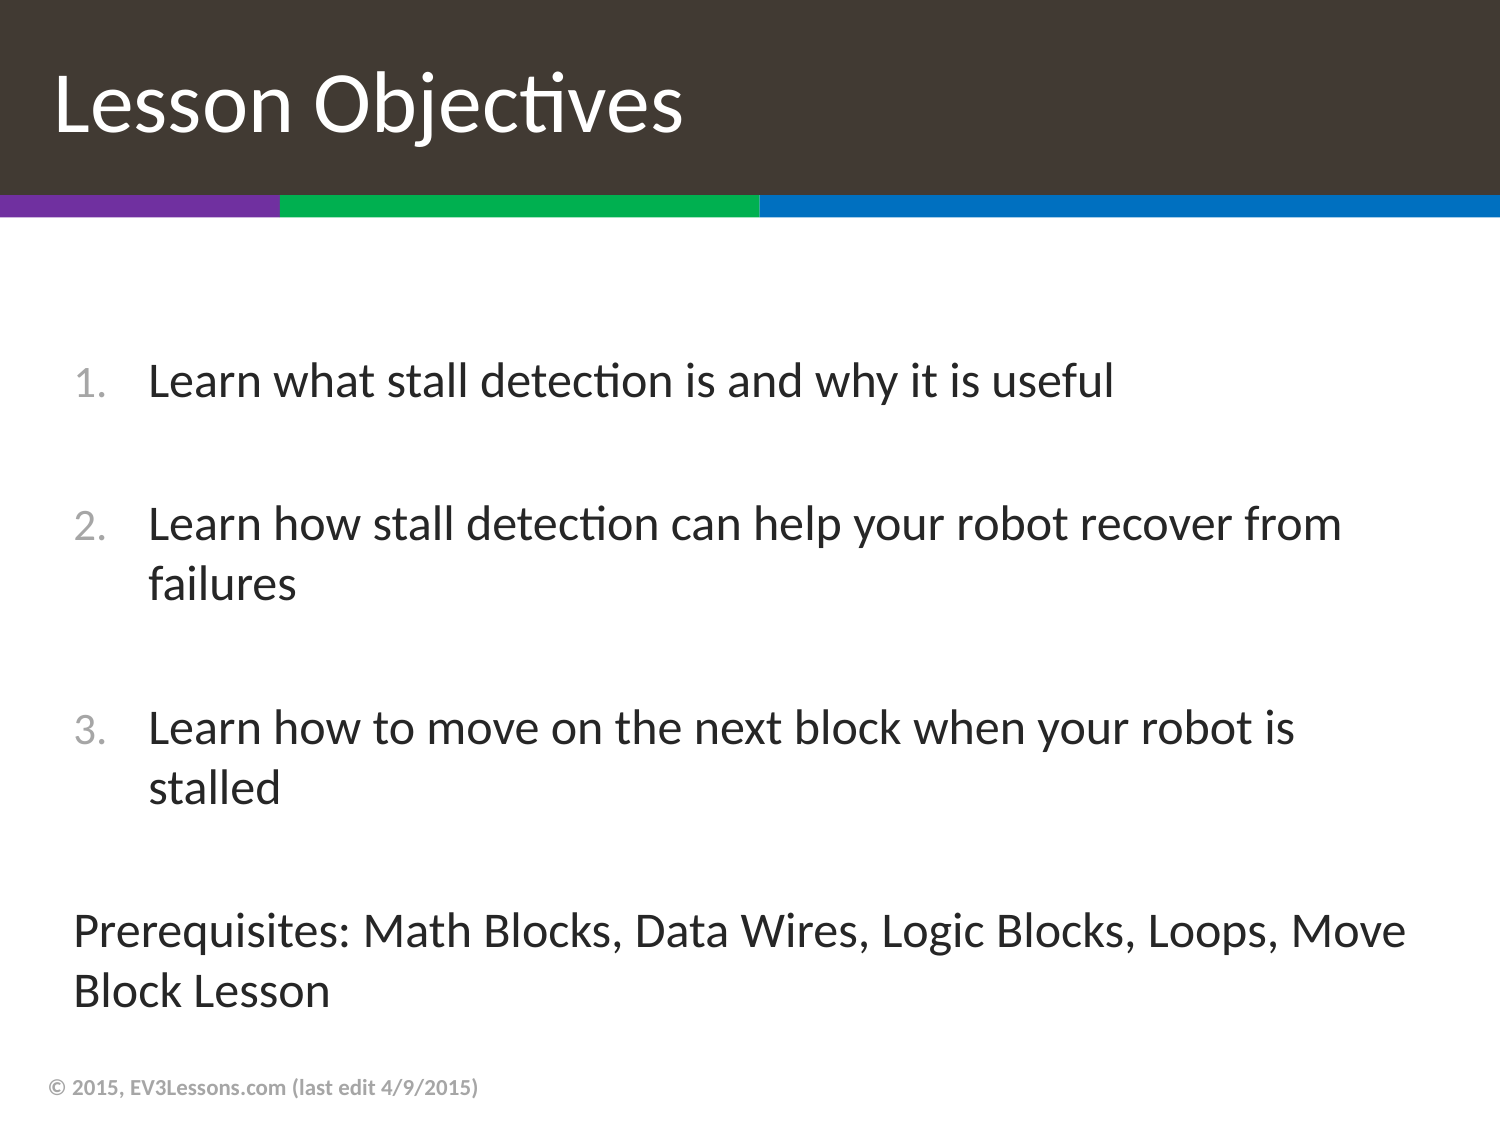

# Lesson Objectives
Learn what stall detection is and why it is useful
Learn how stall detection can help your robot recover from failures
Learn how to move on the next block when your robot is stalled
Prerequisites: Math Blocks, Data Wires, Logic Blocks, Loops, Move Block Lesson
© 2015, EV3Lessons.com (last edit 4/9/2015)